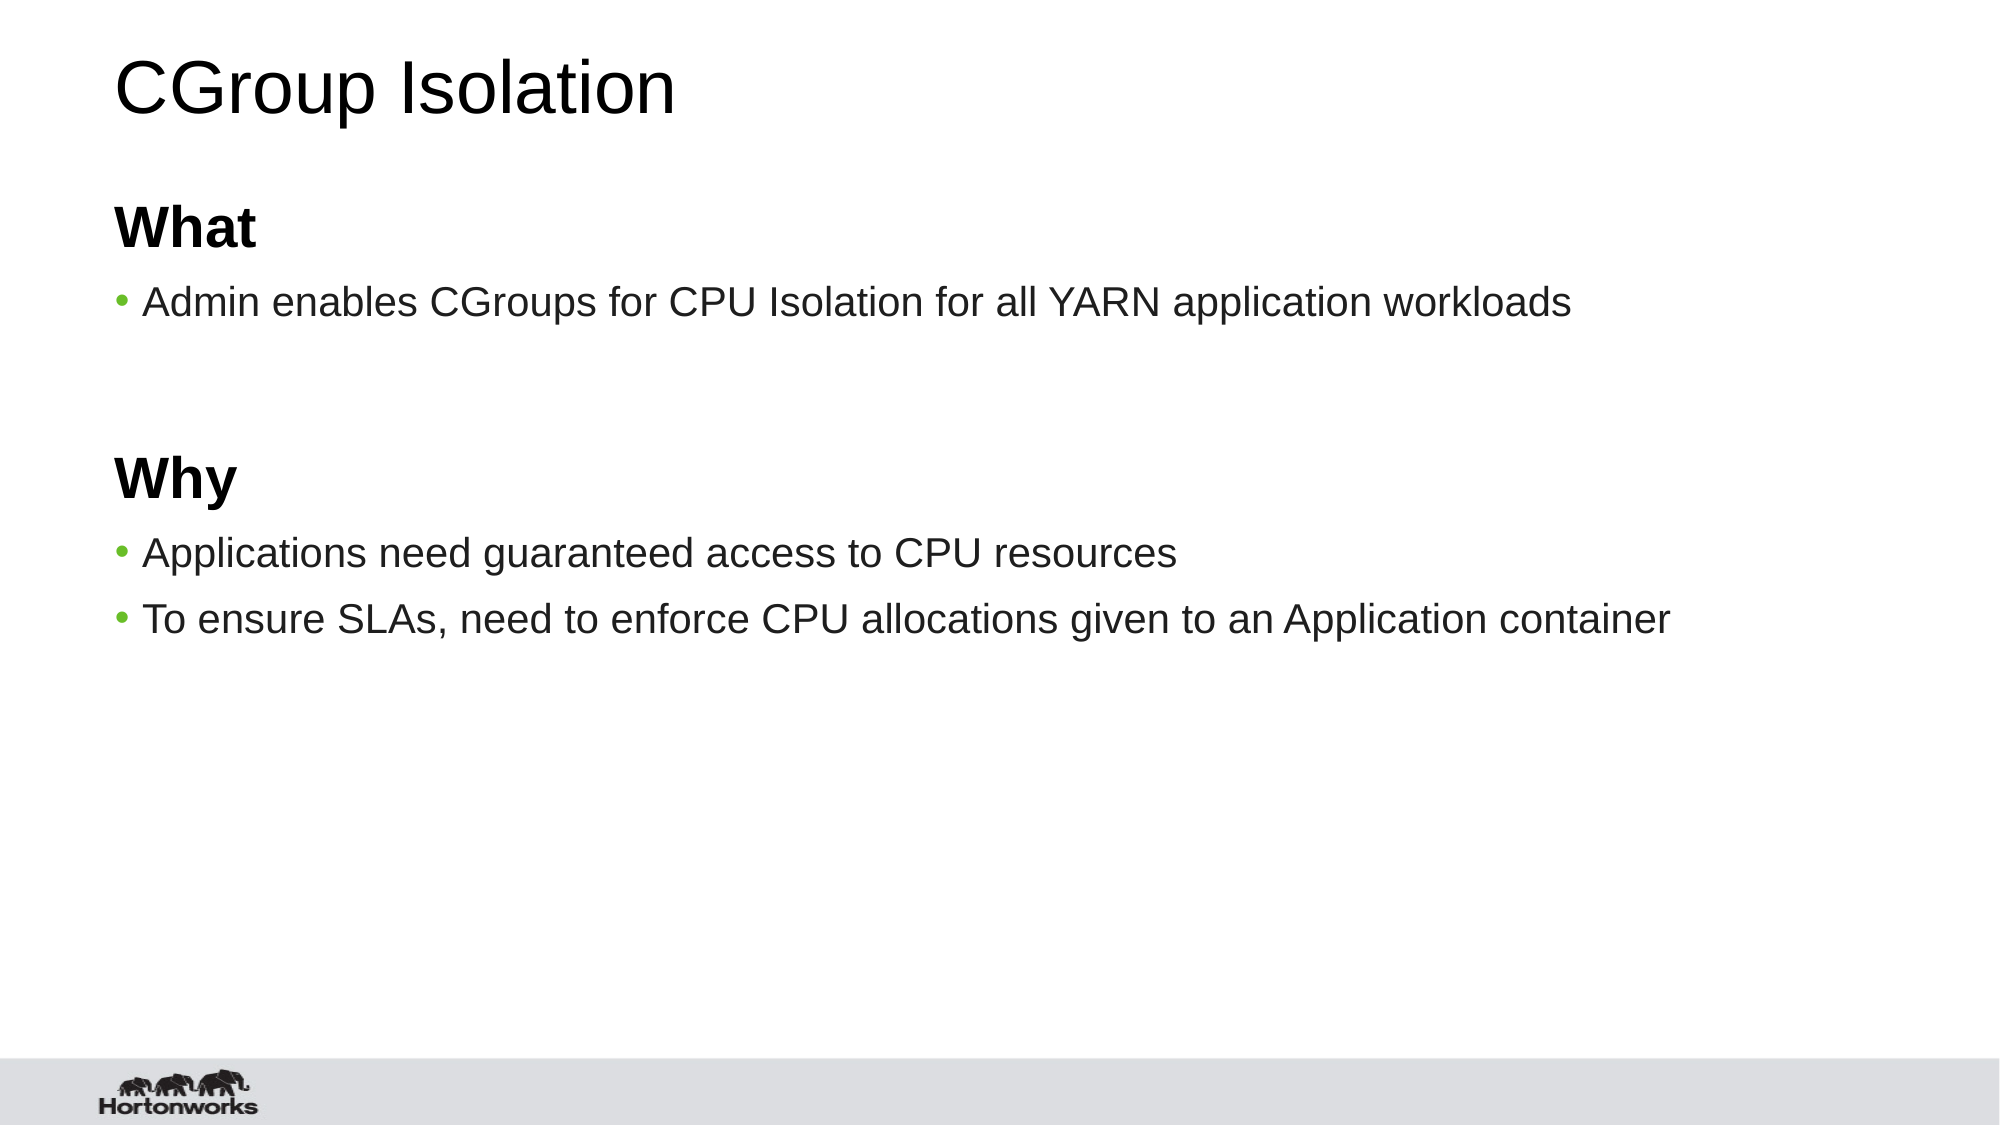

# CGroup Isolation
What
Admin enables CGroups for CPU Isolation for all YARN application workloads

Why
Applications need guaranteed access to CPU resources
To ensure SLAs, need to enforce CPU allocations given to an Application container